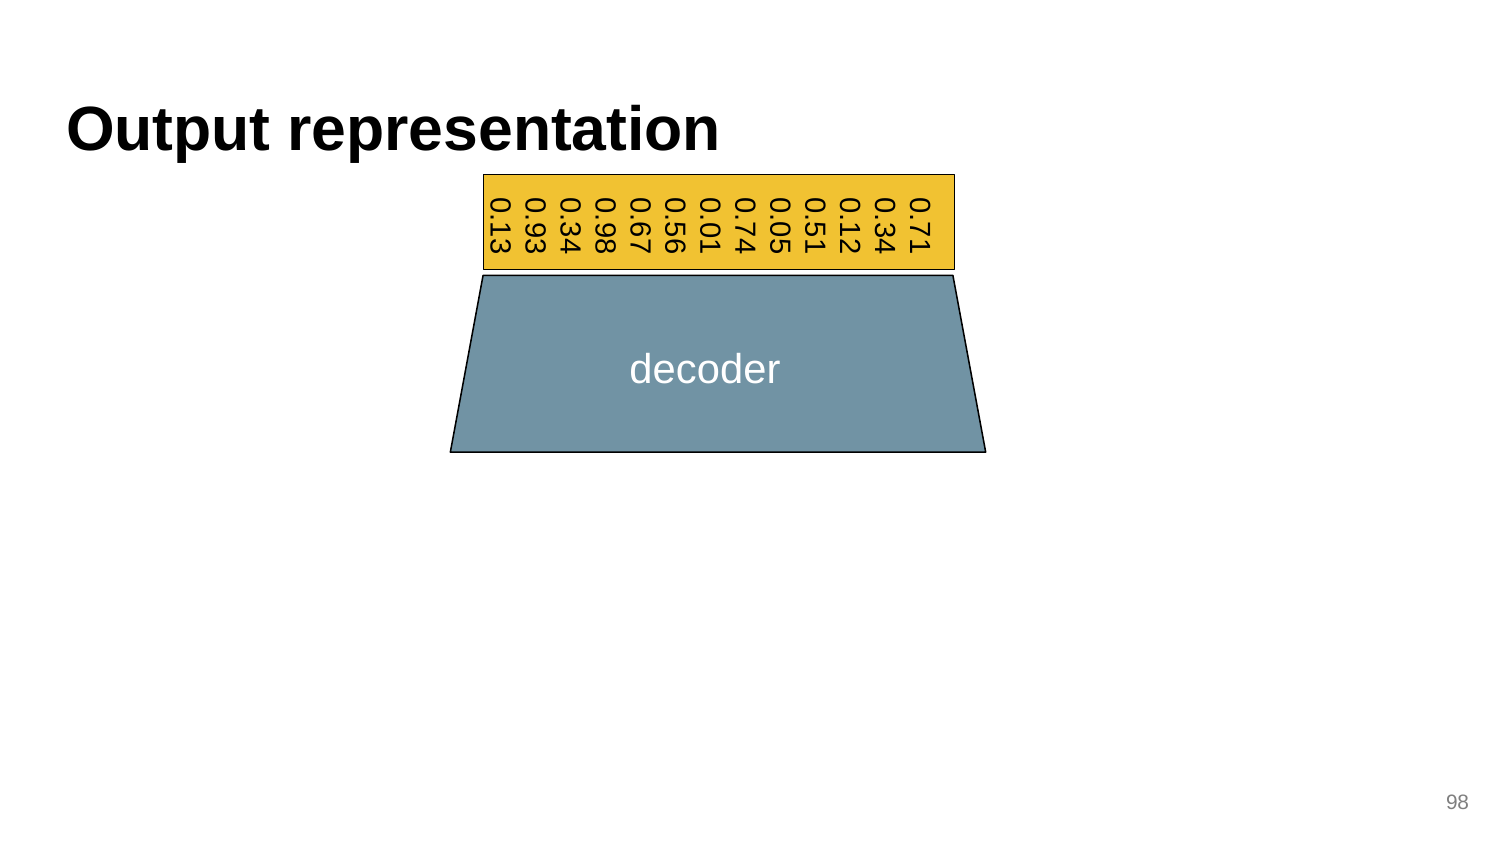

0.71
0.34
0.12
0.51
0.05
0.74
0.01
0.56
0.67
0.98
0.34
0.93
0.13

# Output representation

decoder
98